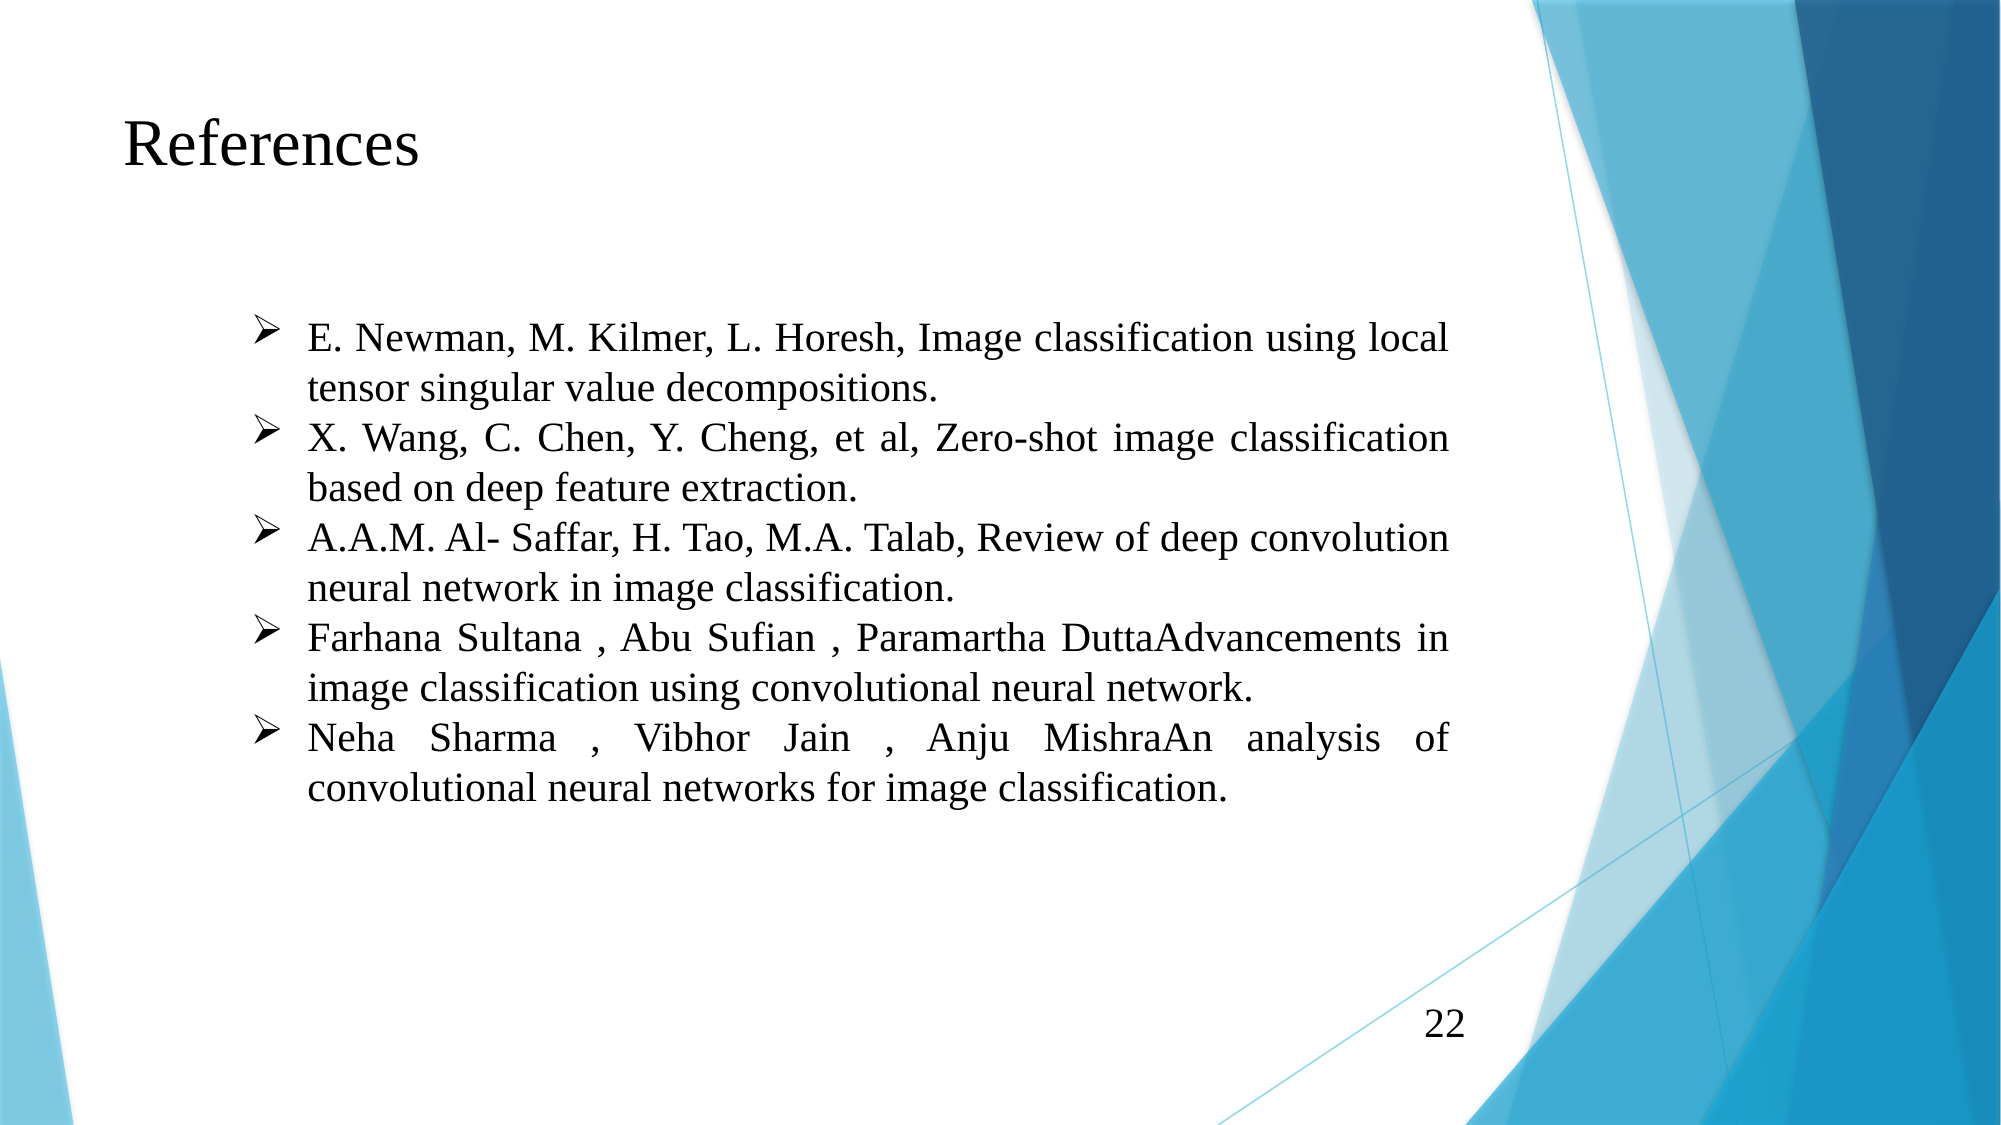

References
E. Newman, M. Kilmer, L. Horesh, Image classification using local tensor singular value decompositions.
X. Wang, C. Chen, Y. Cheng, et al, Zero-shot image classification based on deep feature extraction.
A.A.M. Al- Saffar, H. Tao, M.A. Talab, Review of deep convolution neural network in image classification.
Farhana Sultana , Abu Sufian , Paramartha DuttaAdvancements in image classification using convolutional neural network.
Neha Sharma , Vibhor Jain , Anju MishraAn analysis of convolutional neural networks for image classification.
22